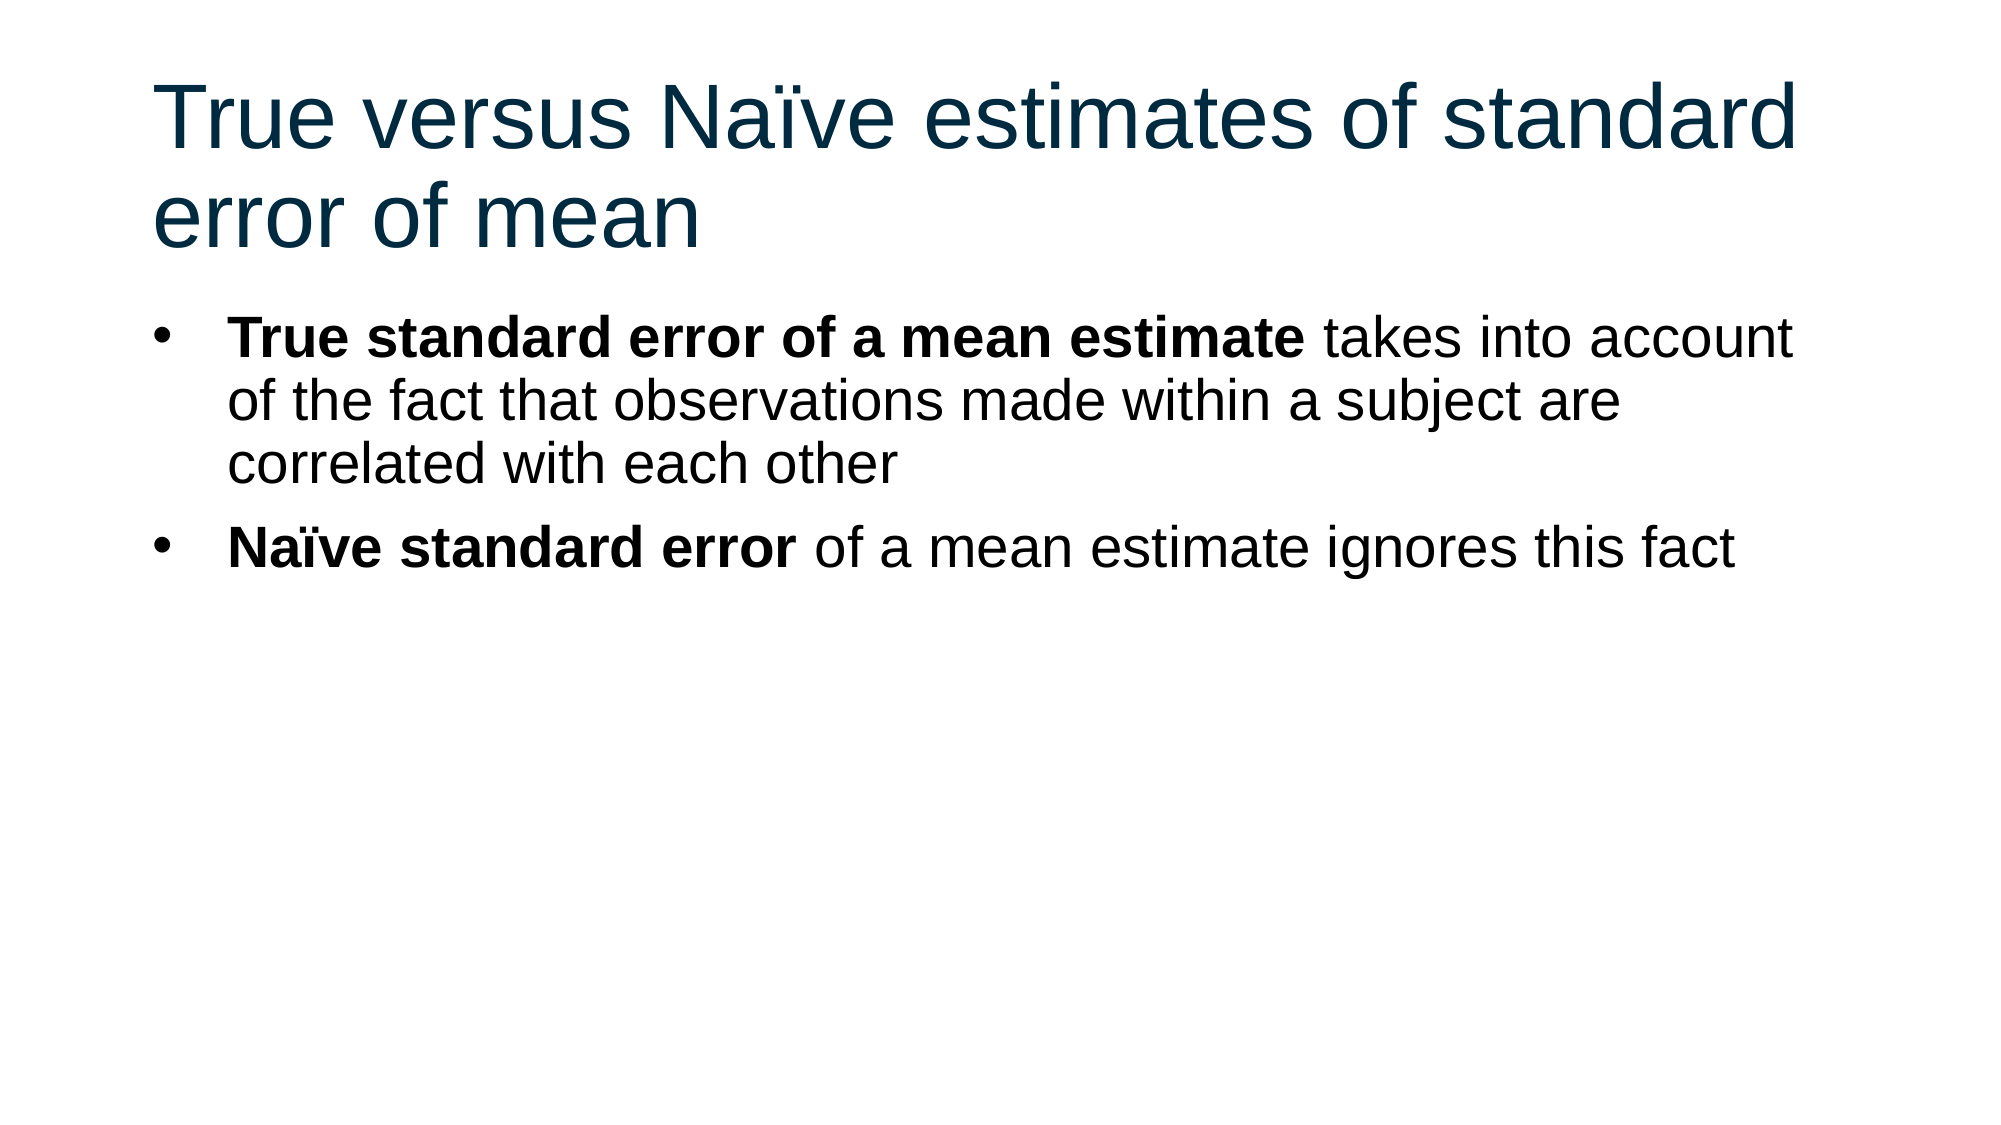

# True versus Naïve estimates of standard error of mean
True standard error of a mean estimate takes into account of the fact that observations made within a subject are correlated with each other
Naïve standard error of a mean estimate ignores this fact